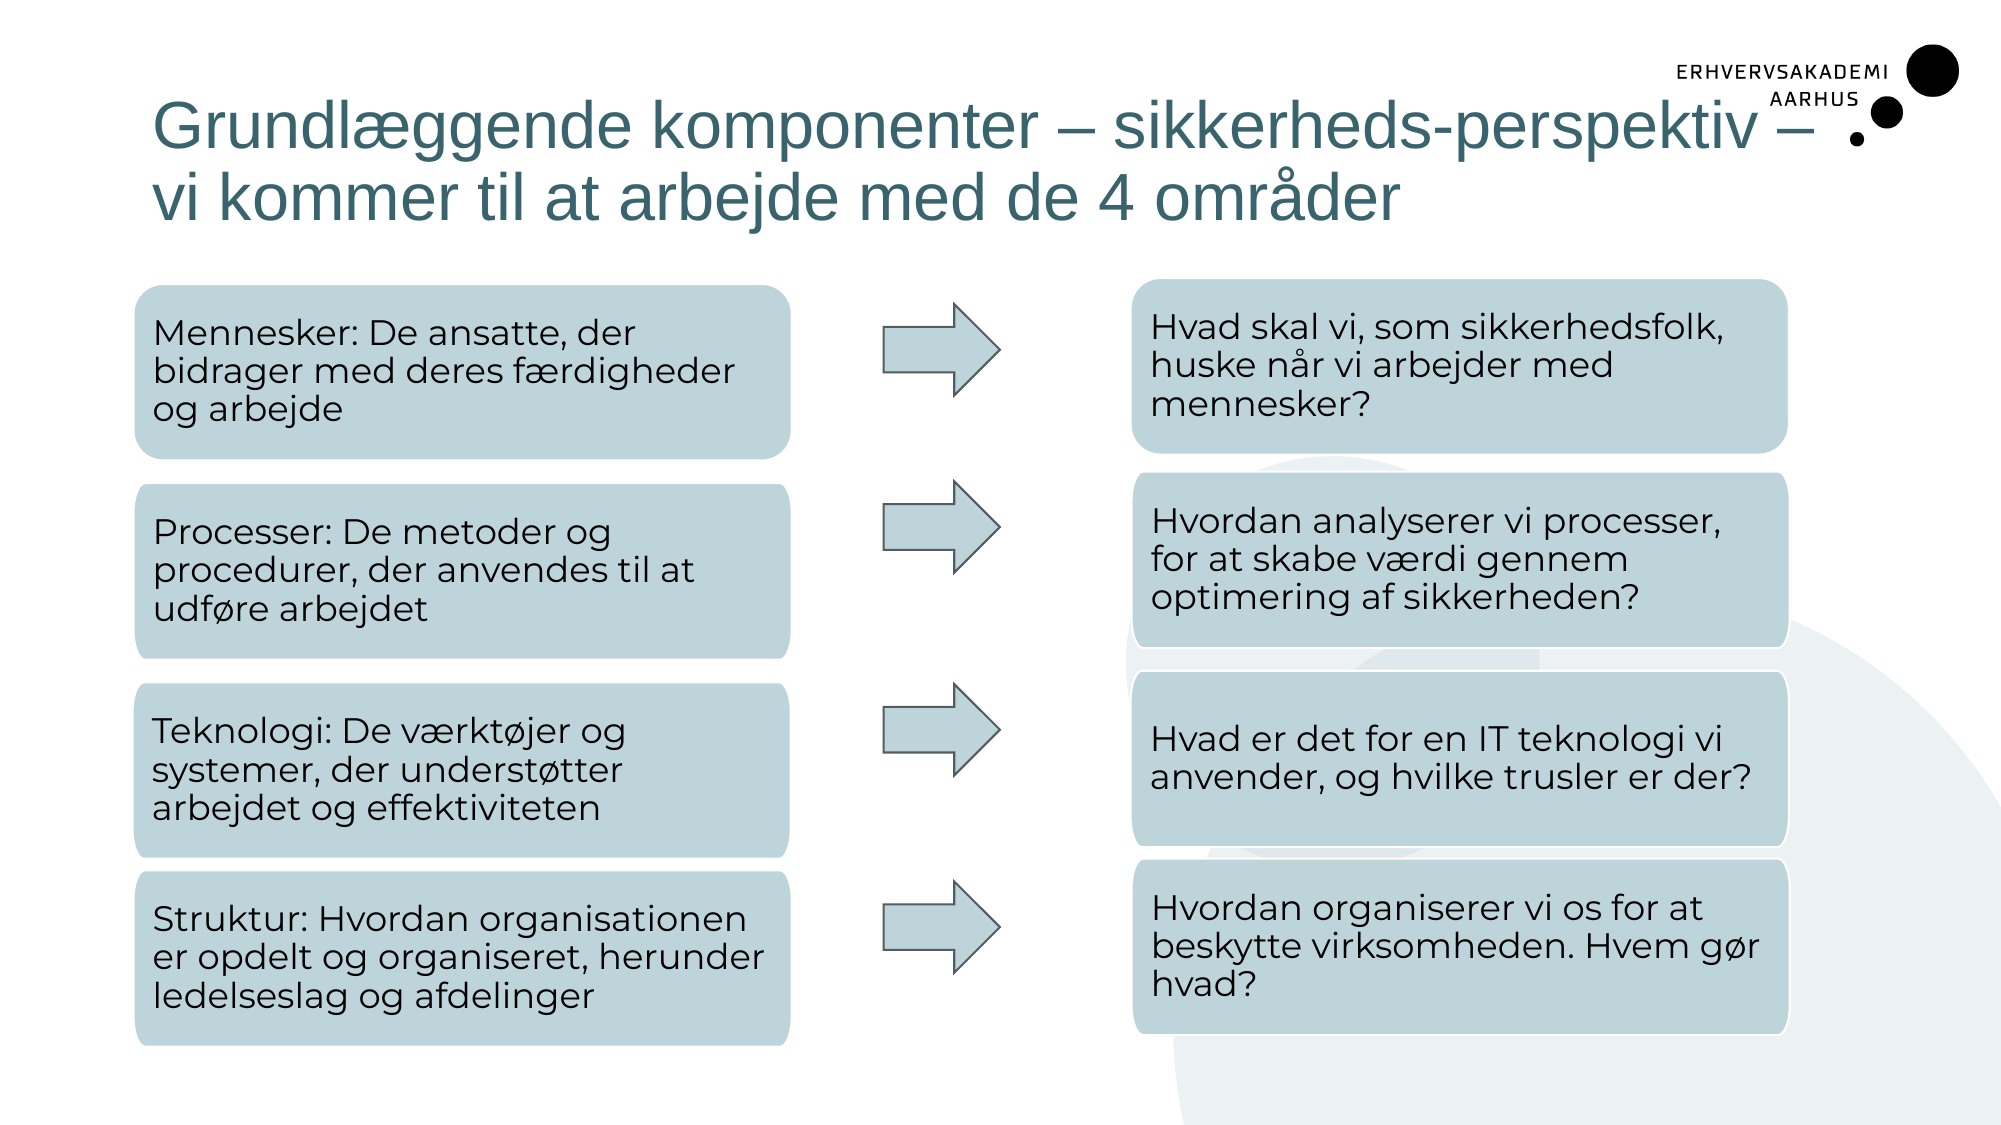

# Grundlæggende komponenter – sikkerheds-perspektiv – vi kommer til at arbejde med de 4 områder
Hvad skal vi, som sikkerhedsfolk, huske når vi arbejder med mennesker?
Hvordan analyserer vi processer, for at skabe værdi gennem optimering af sikkerheden?
Hvad er det for en IT teknologi vi anvender, og hvilke trusler er der?
Hvordan organiserer vi os for at beskytte virksomheden. Hvem gør hvad?
Mennesker: De ansatte, der bidrager med deres færdigheder og arbejde
Processer: De metoder og procedurer, der anvendes til at udføre arbejdet
Teknologi: De værktøjer og systemer, der understøtter arbejdet og effektiviteten
Struktur: Hvordan organisationen er opdelt og organiseret, herunder ledelseslag og afdelinger